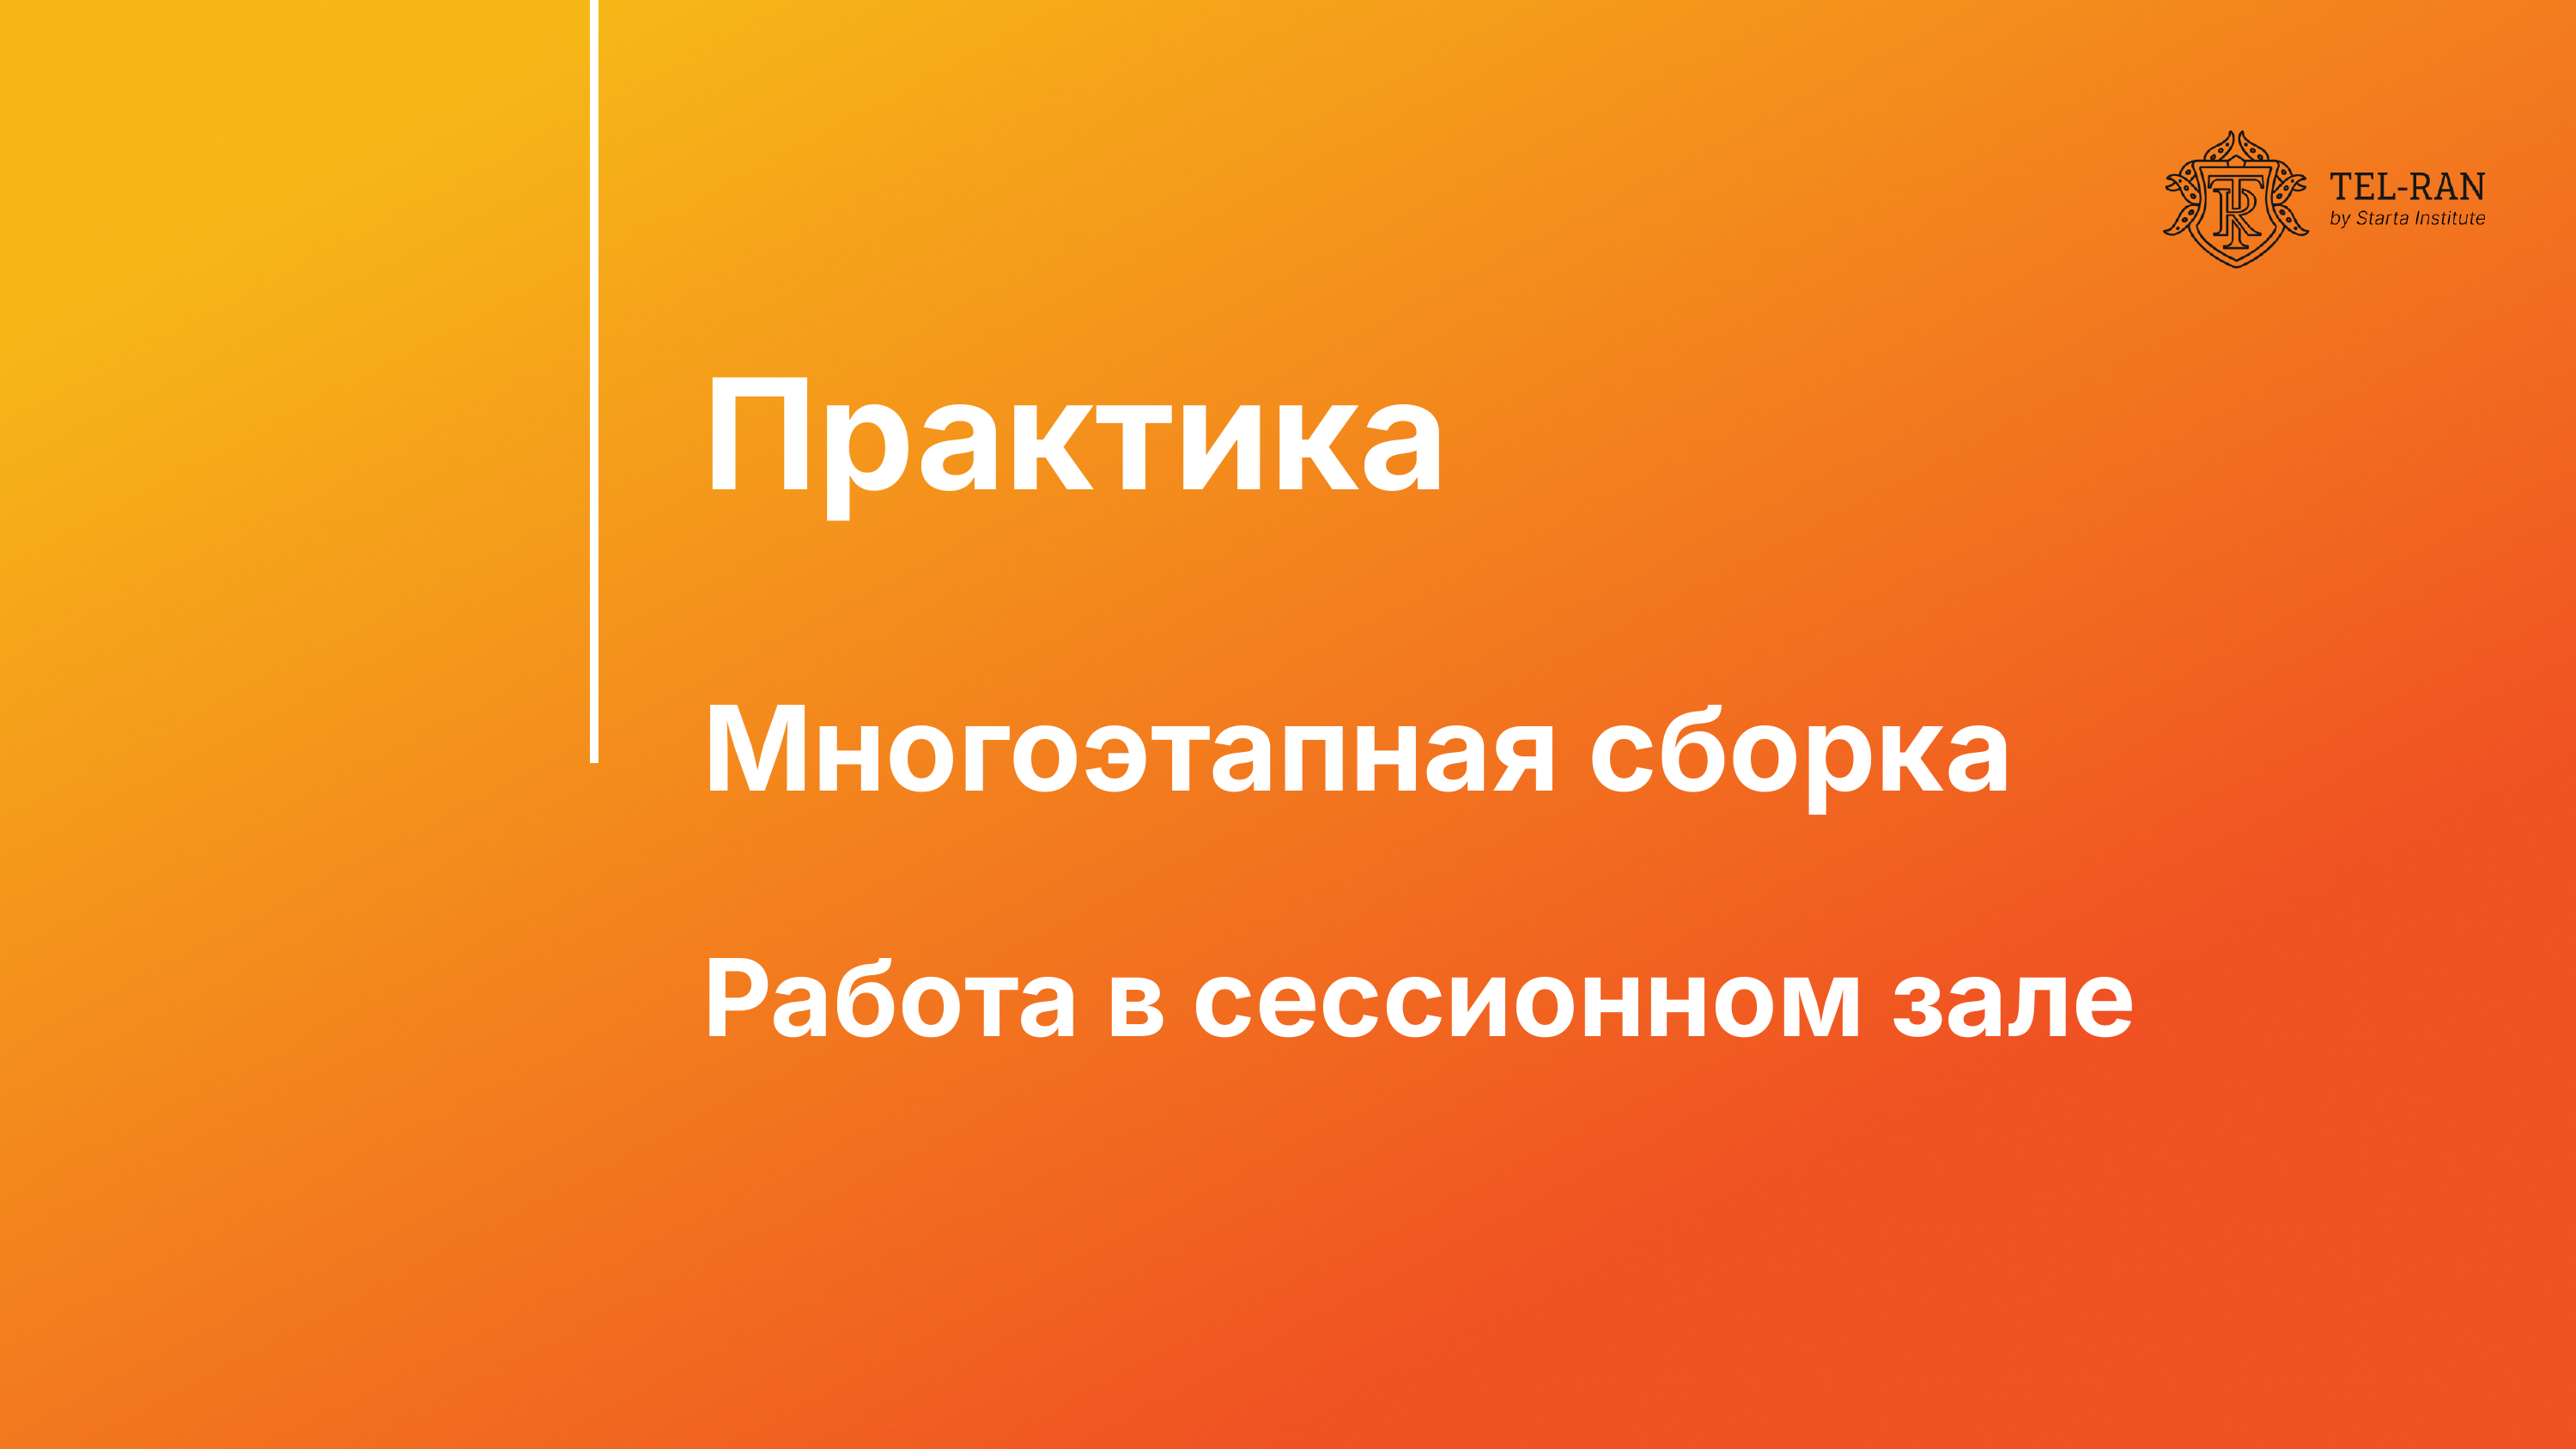

Практика

Многоэтапная сборка

Работа в сессионном зале